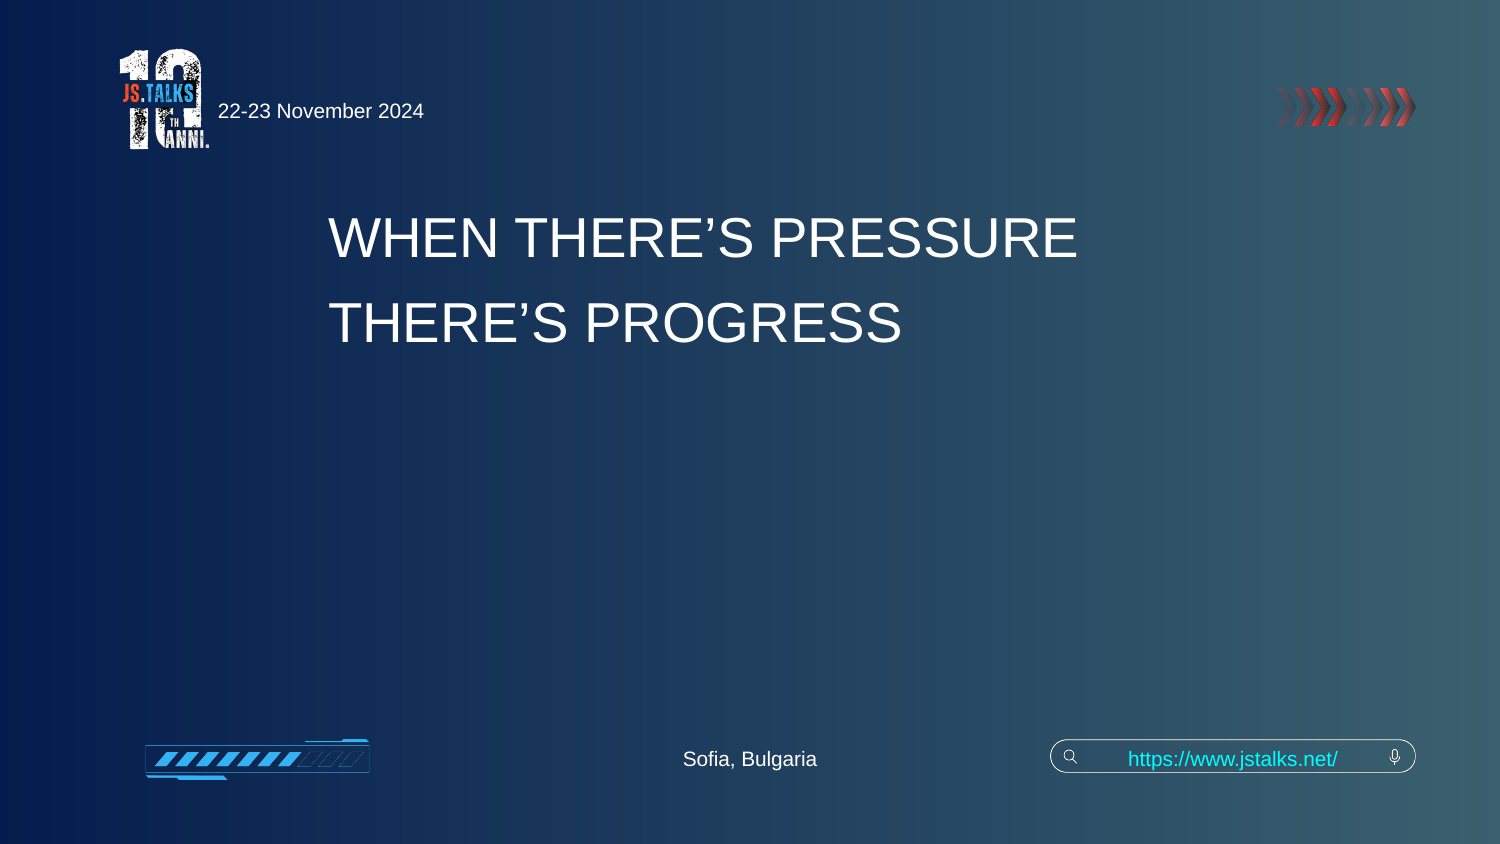

22-23 November 2024
WHEN THERE’S PRESSURE THERE’S PROGRESS

Sofia, Bulgaria
https://www.jstalks.net/